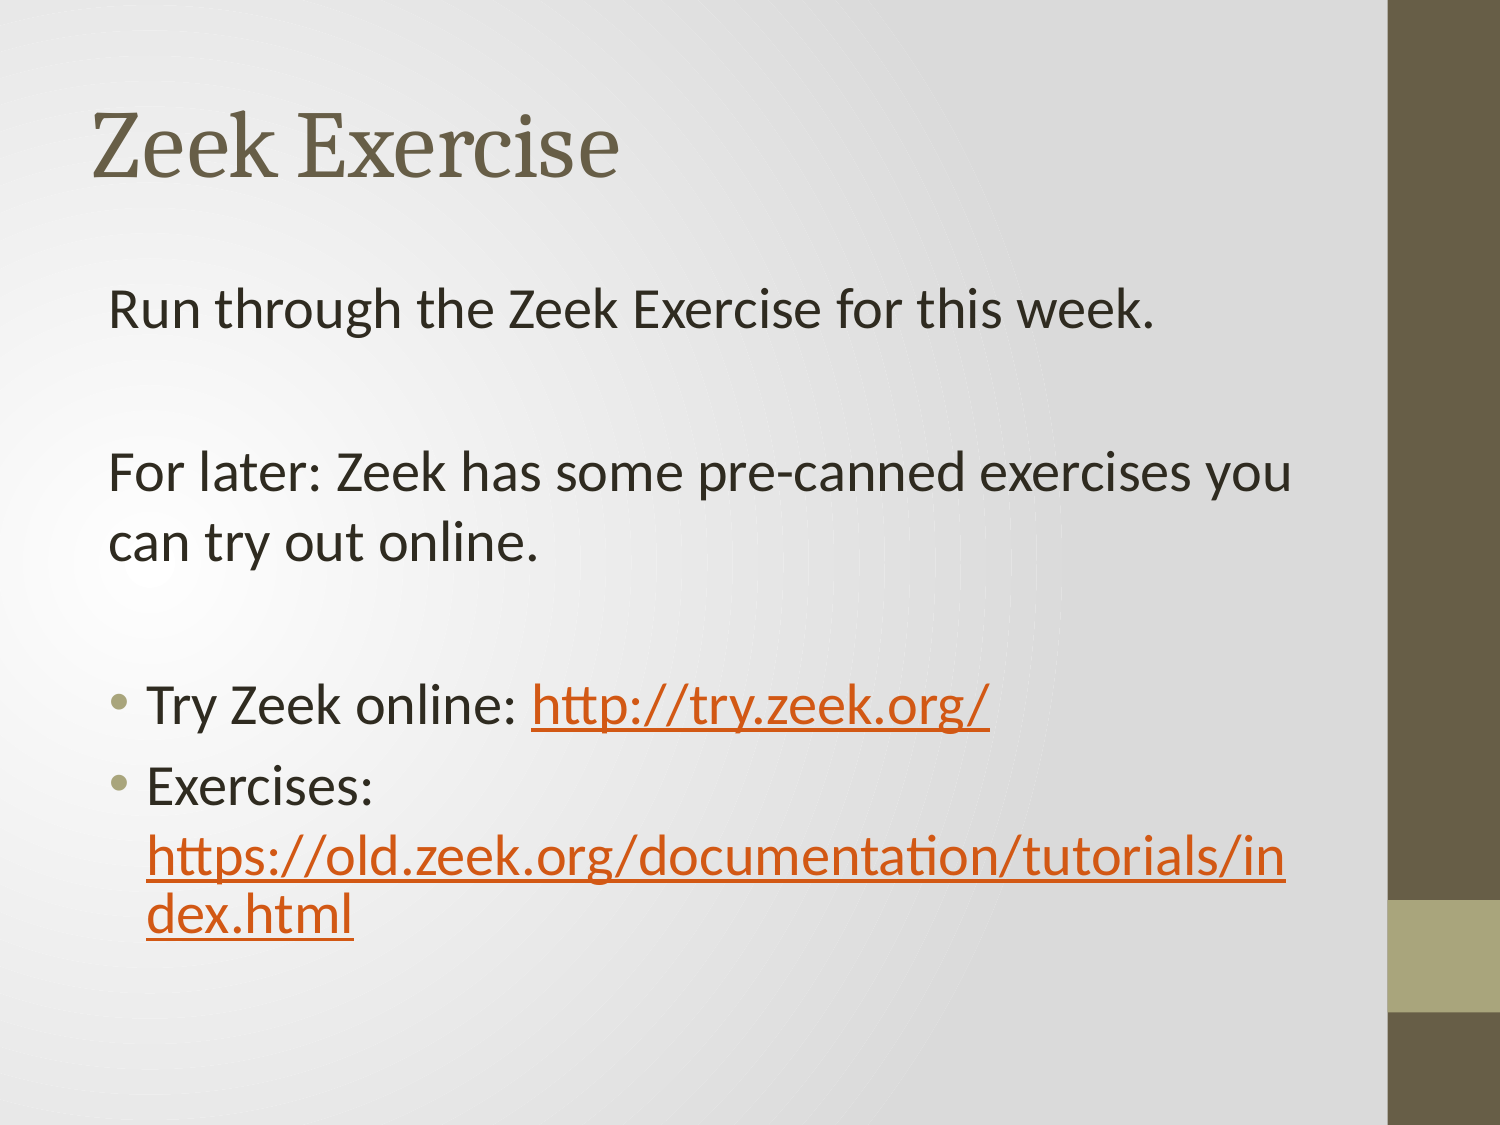

# Zeek Exercise
Run through the Zeek Exercise for this week.

For later: Zeek has some pre-canned exercises you can try out online.

Try Zeek online: http://try.zeek.org/
Exercises: https://old.zeek.org/documentation/tutorials/index.html